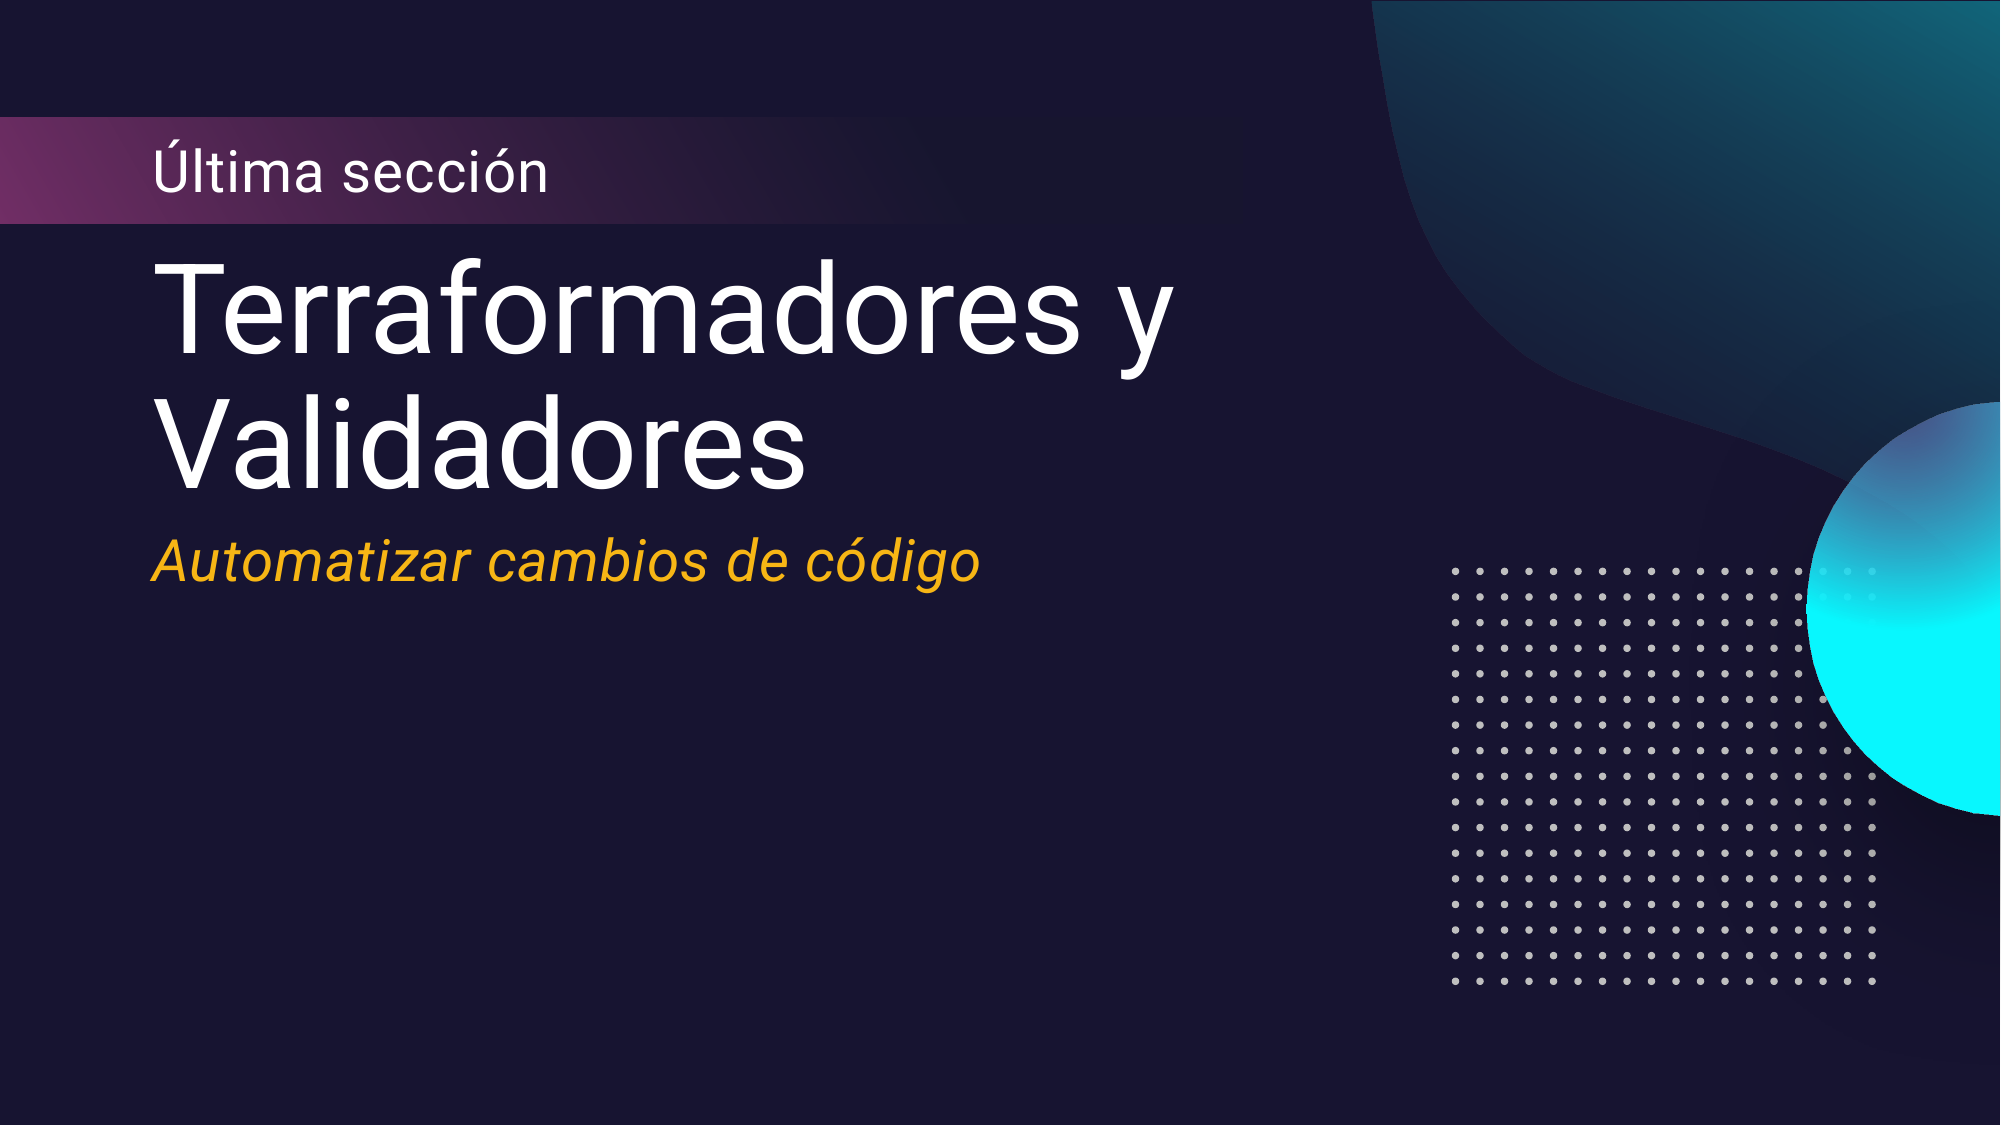

Última sección
# Terraformadores y Validadores
Automatizar cambios de código